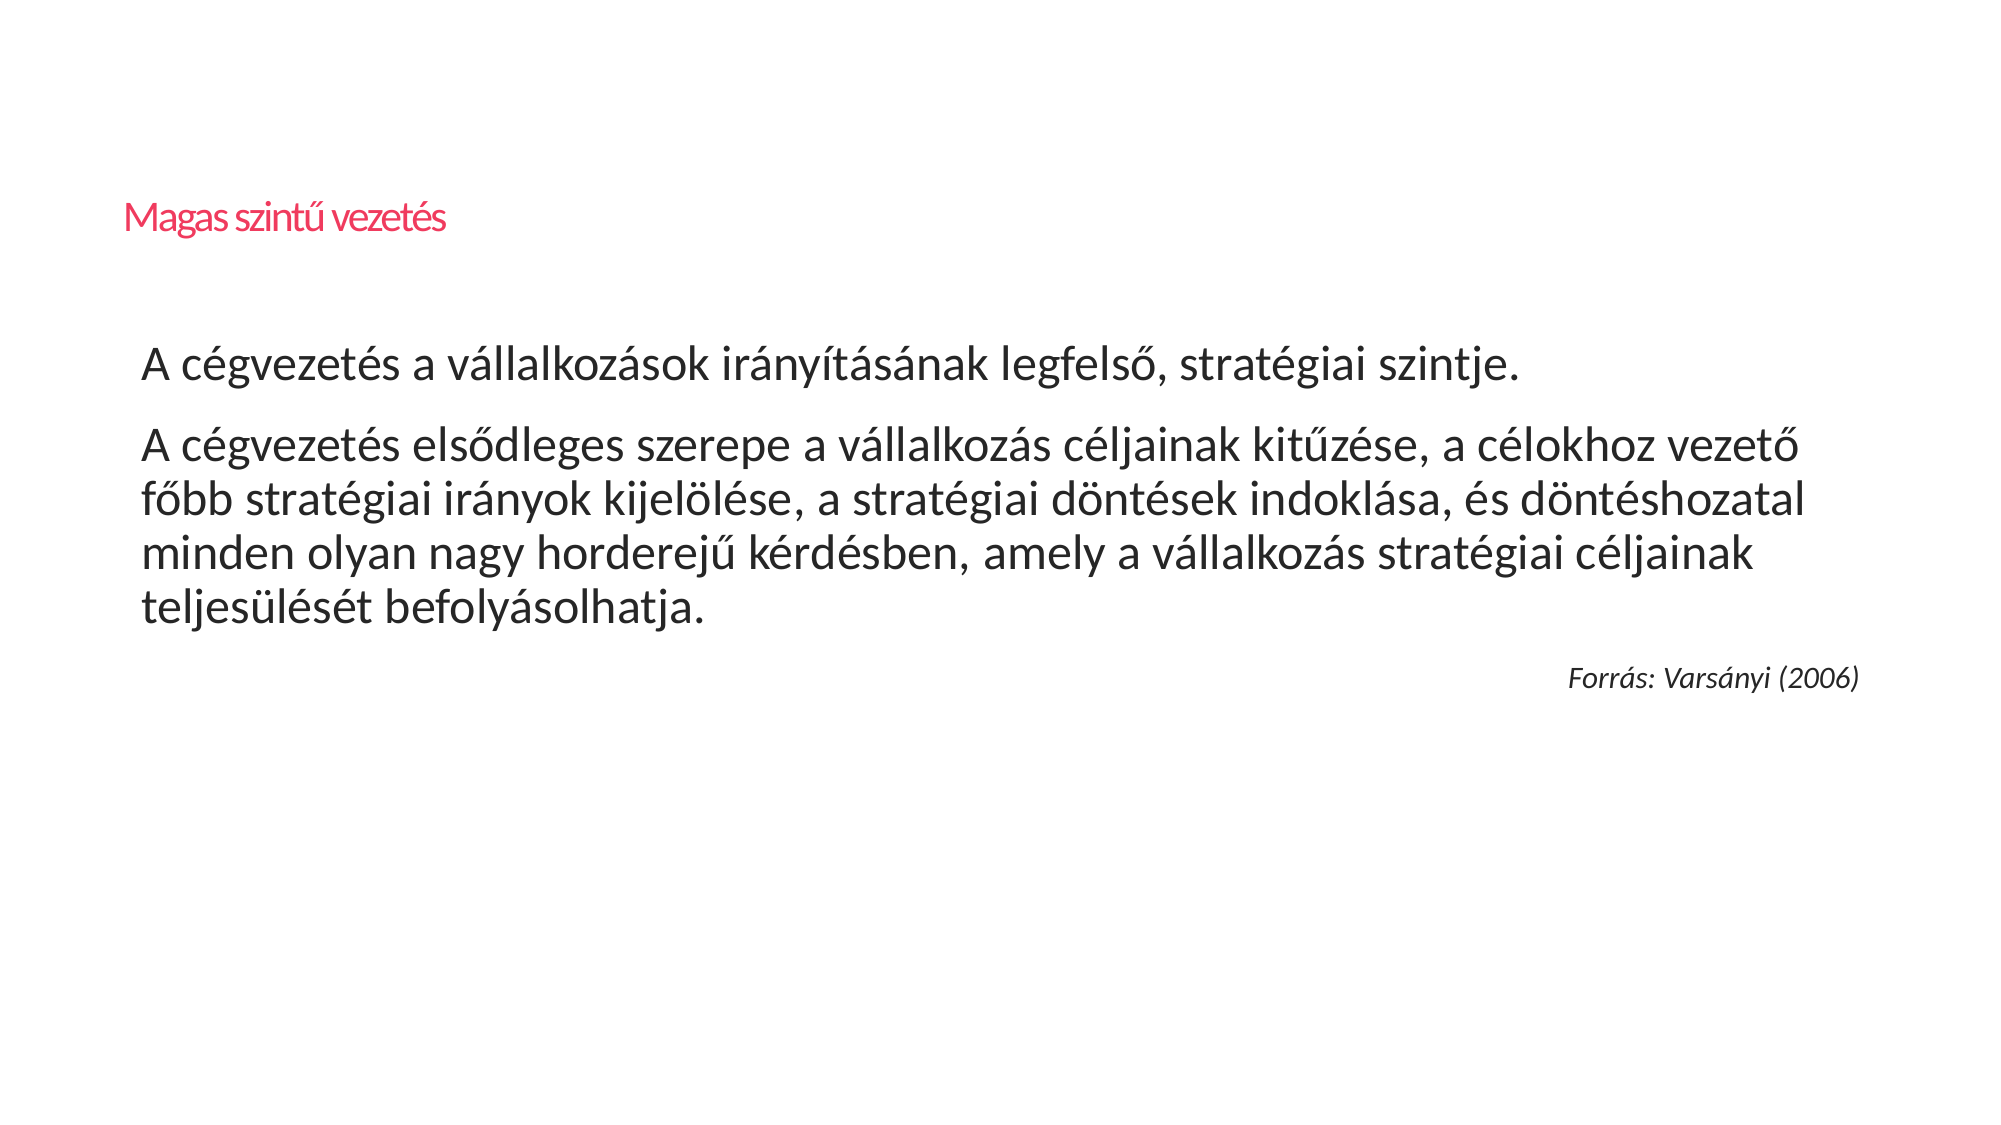

# Magas szintű vezetés
A cégvezetés a vállalkozások irányításának legfelső, stratégiai szintje.
A cégvezetés elsődleges szerepe a vállalkozás céljainak kitűzése, a célokhoz vezető főbb stratégiai irányok kijelölése, a stratégiai döntések indoklása, és döntéshozatal minden olyan nagy horderejű kérdésben, amely a vállalkozás stratégiai céljainak teljesülését befolyásolhatja.
Forrás: Varsányi (2006)
8